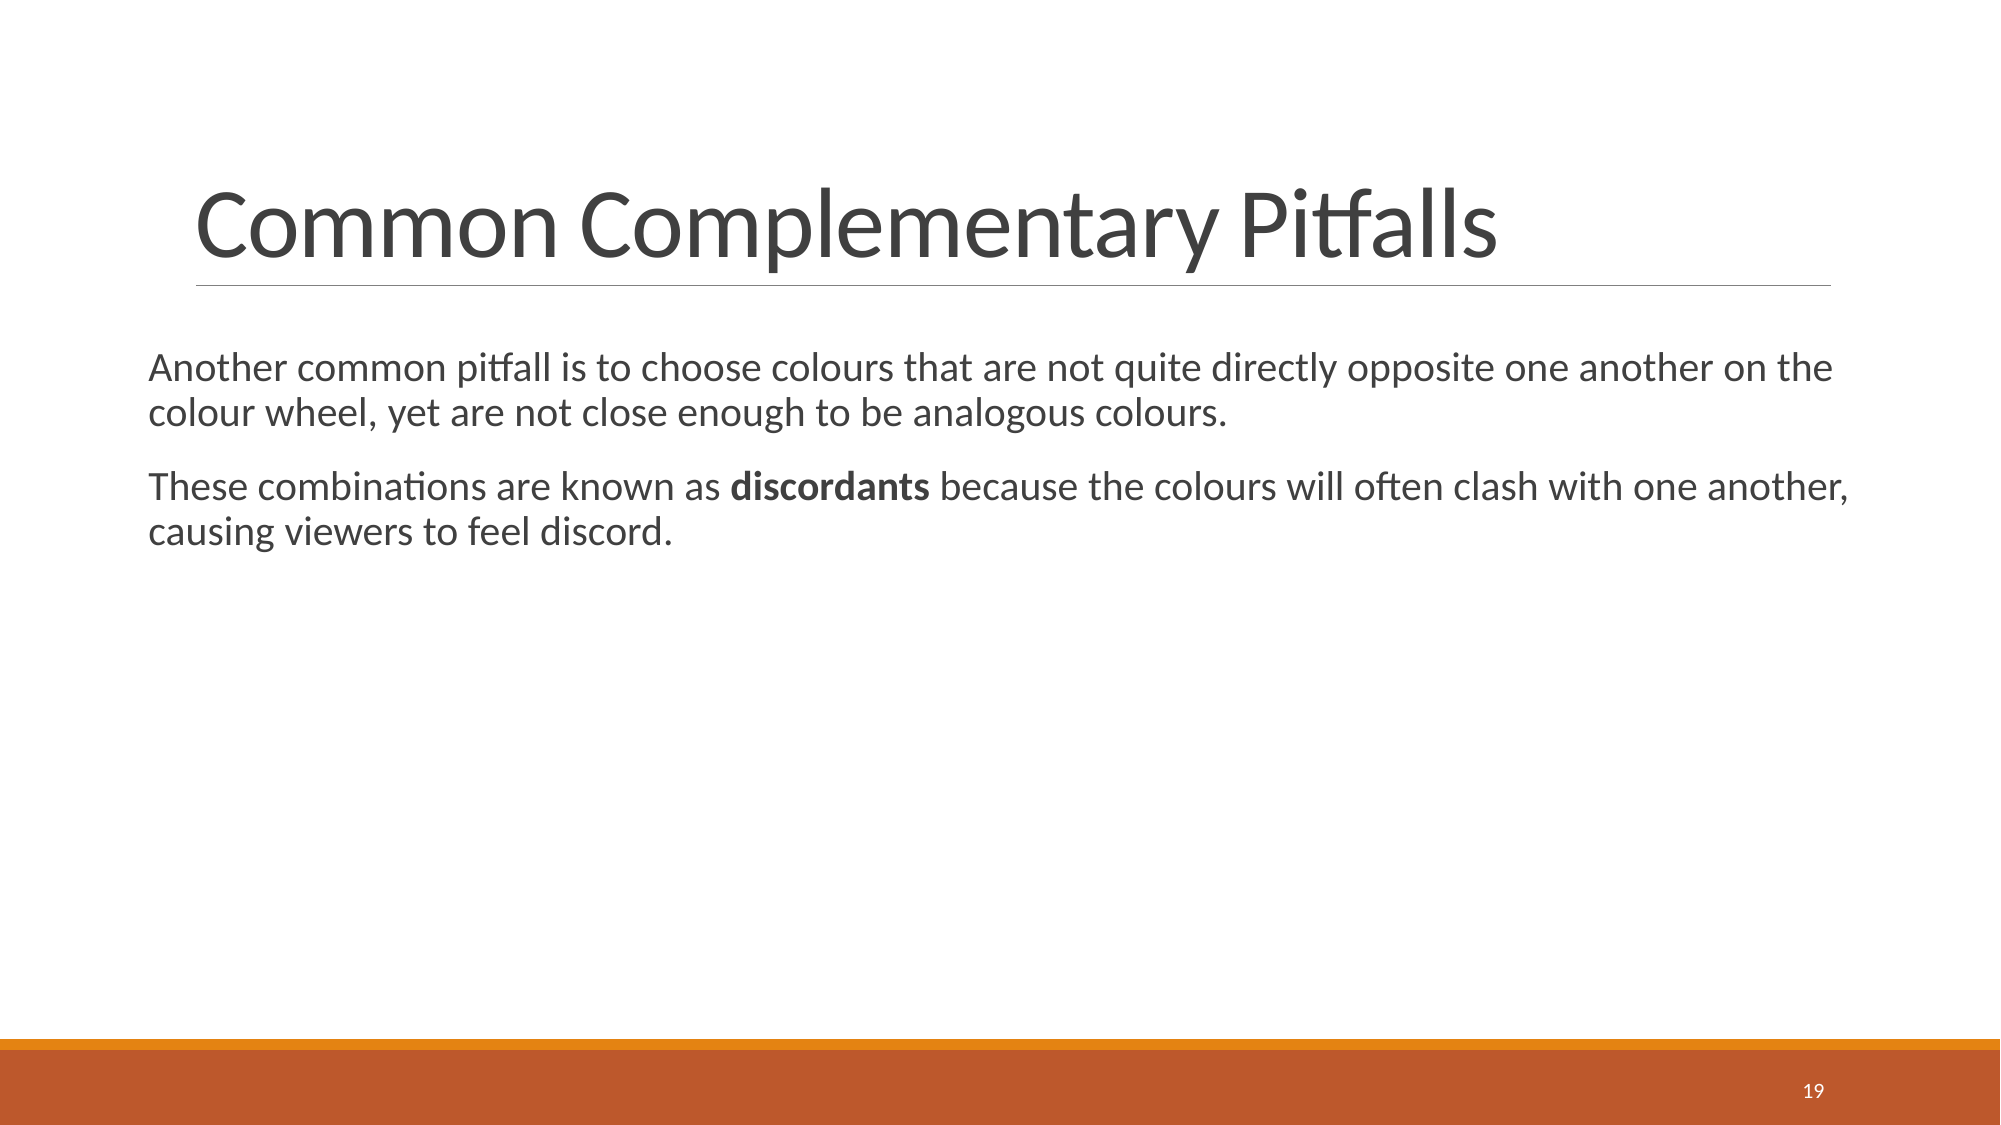

# Common Complementary Pitfalls
Another common pitfall is to choose colours that are not quite directly opposite one another on the colour wheel, yet are not close enough to be analogous colours.
These combinations are known as discordants because the colours will often clash with one another, causing viewers to feel discord.
19